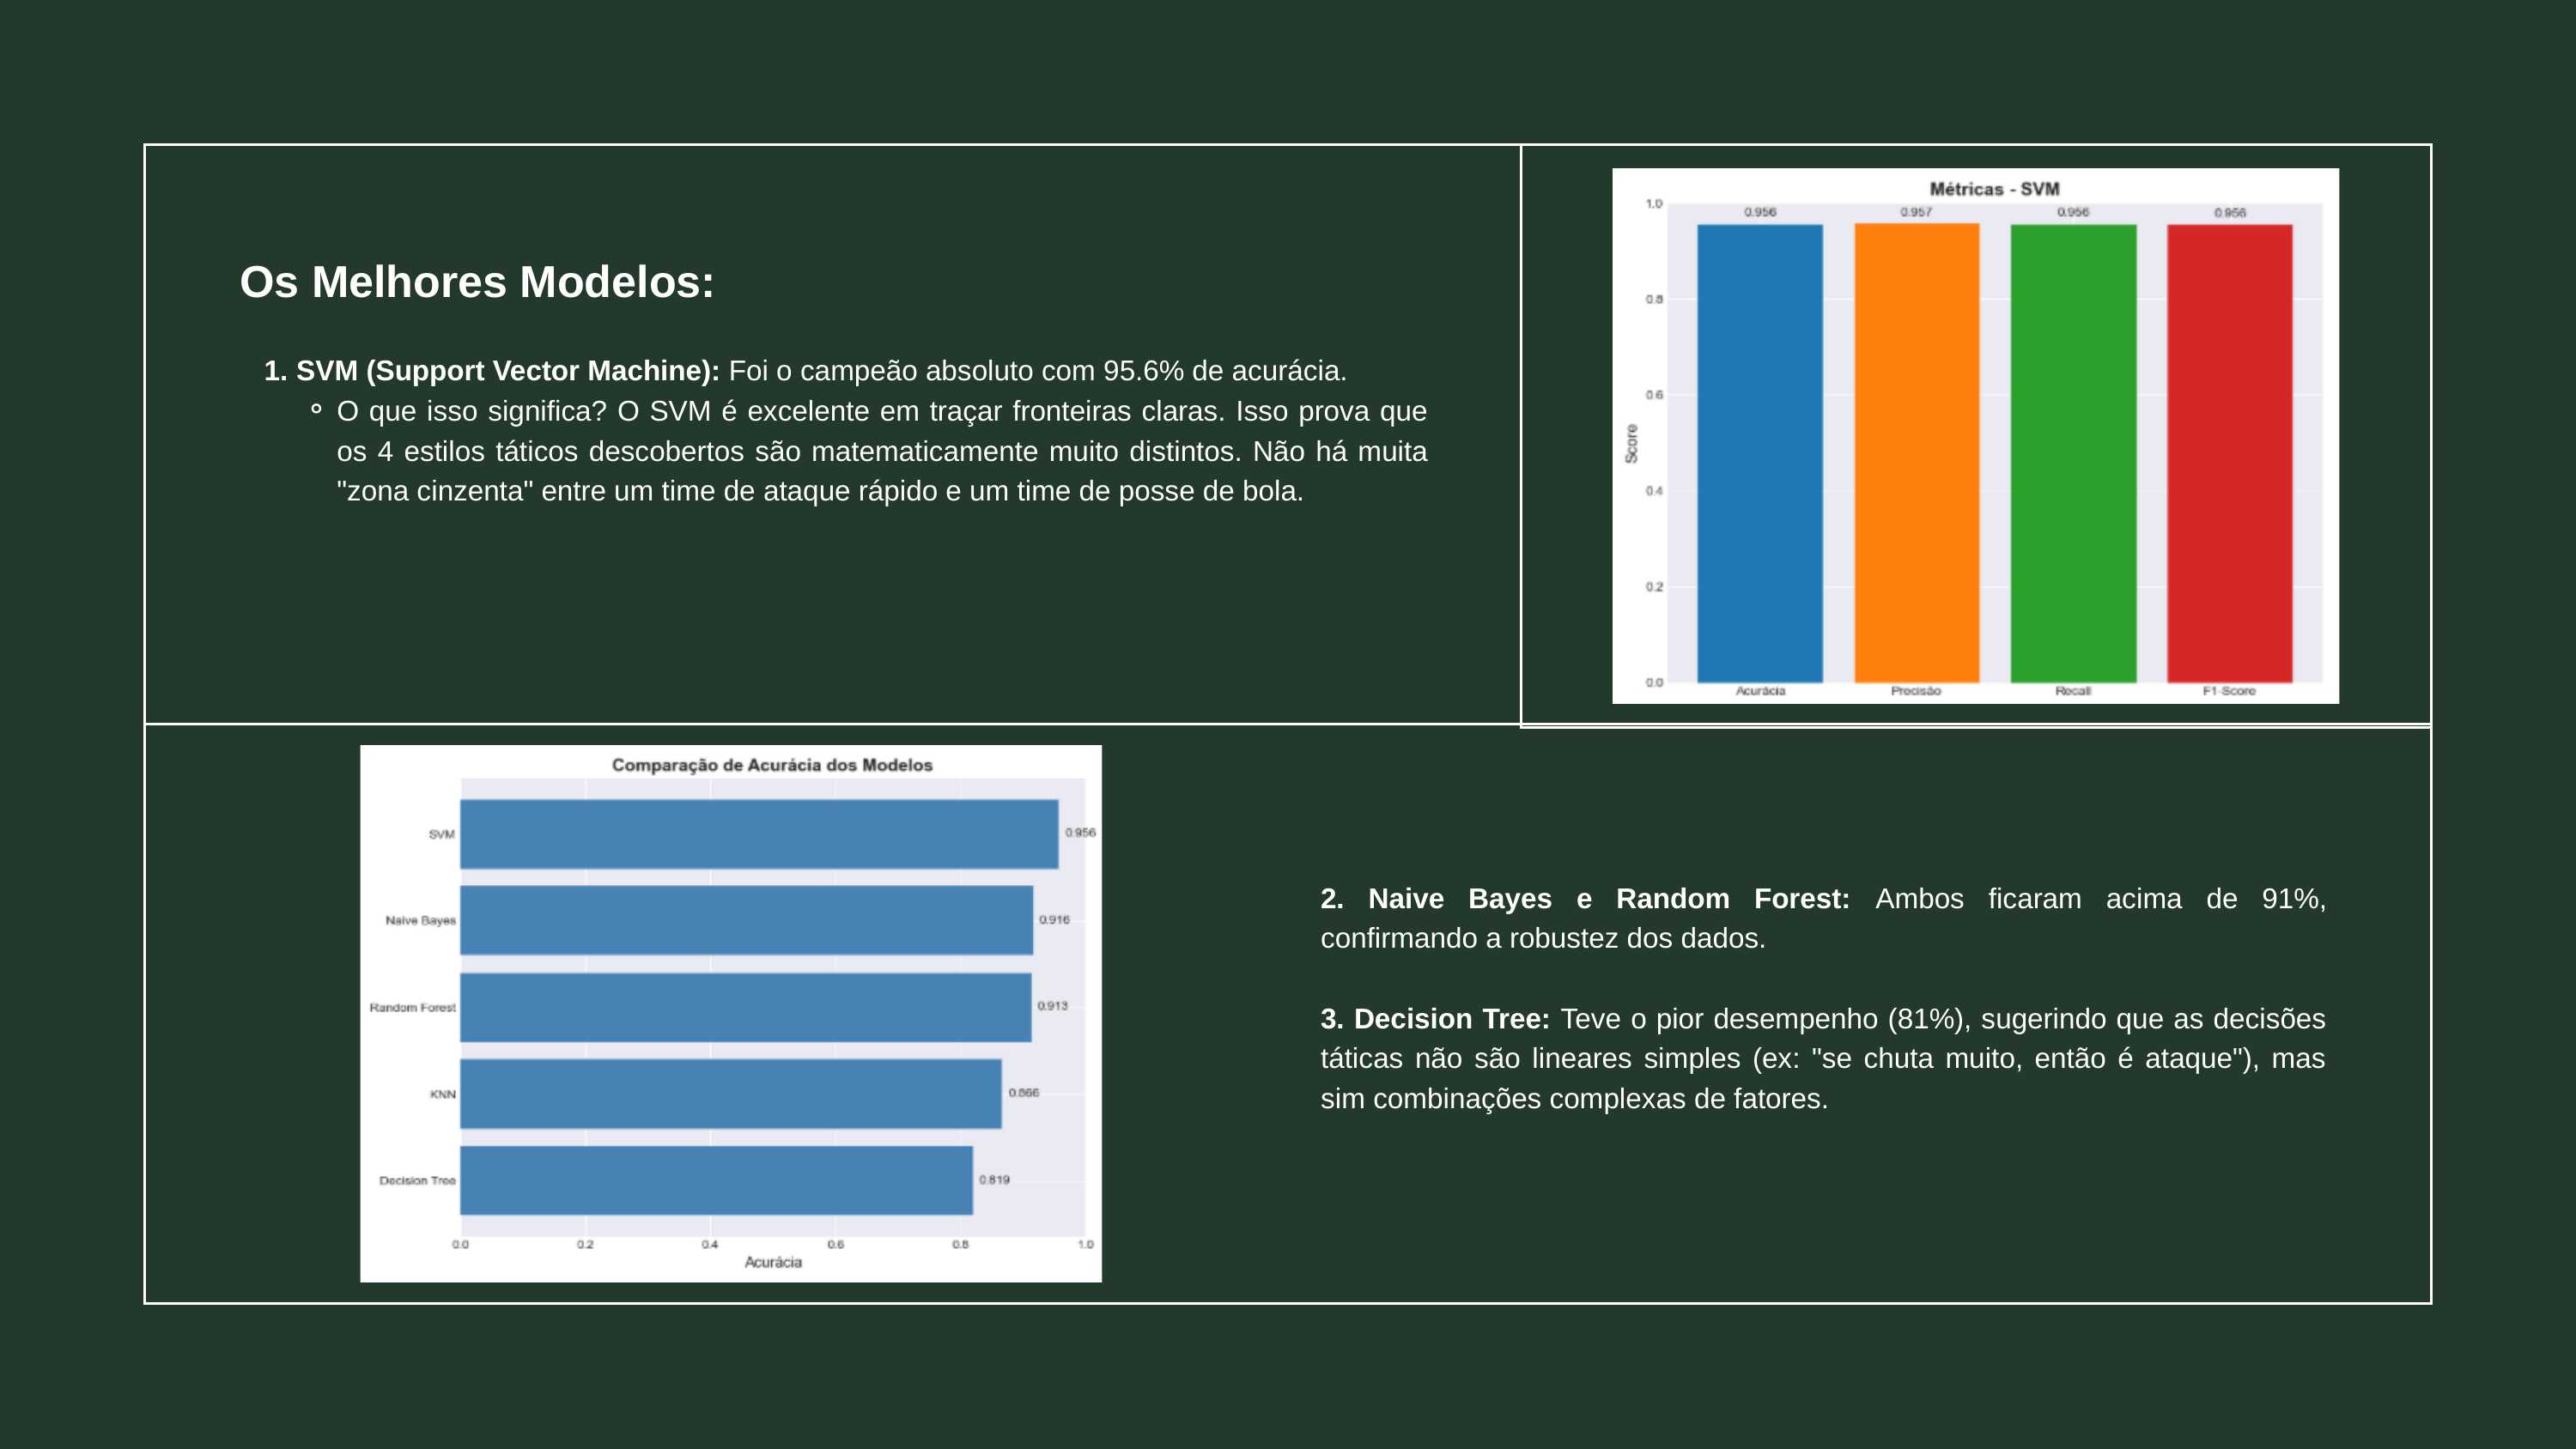

Os Melhores Modelos:

 SVM (Support Vector Machine): Foi o campeão absoluto com 95.6% de acurácia.
O que isso significa? O SVM é excelente em traçar fronteiras claras. Isso prova que os 4 estilos táticos descobertos são matematicamente muito distintos. Não há muita "zona cinzenta" entre um time de ataque rápido e um time de posse de bola.

2. Naive Bayes e Random Forest: Ambos ficaram acima de 91%, confirmando a robustez dos dados.

3. Decision Tree: Teve o pior desempenho (81%), sugerindo que as decisões táticas não são lineares simples (ex: "se chuta muito, então é ataque"), mas sim combinações complexas de fatores.